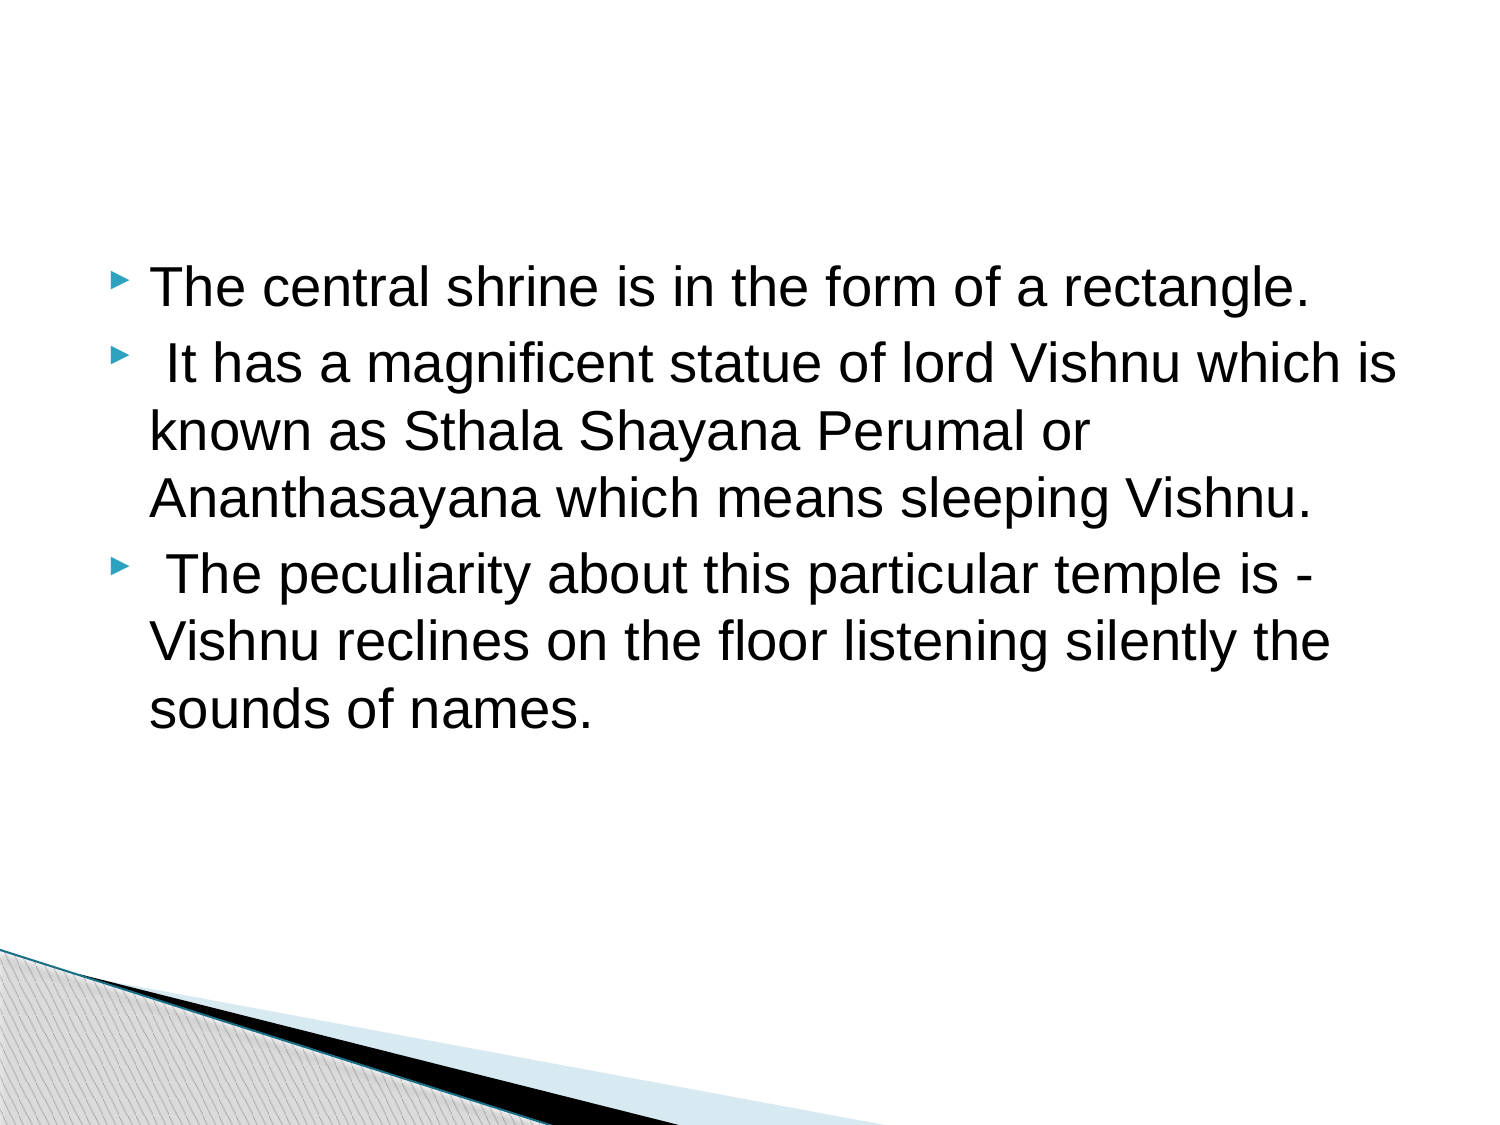

#
The central shrine is in the form of a rectangle.
 It has a magnificent statue of lord Vishnu which is known as Sthala Shayana Perumal or Ananthasayana which means sleeping Vishnu.
 The peculiarity about this particular temple is - Vishnu reclines on the floor listening silently the sounds of names.